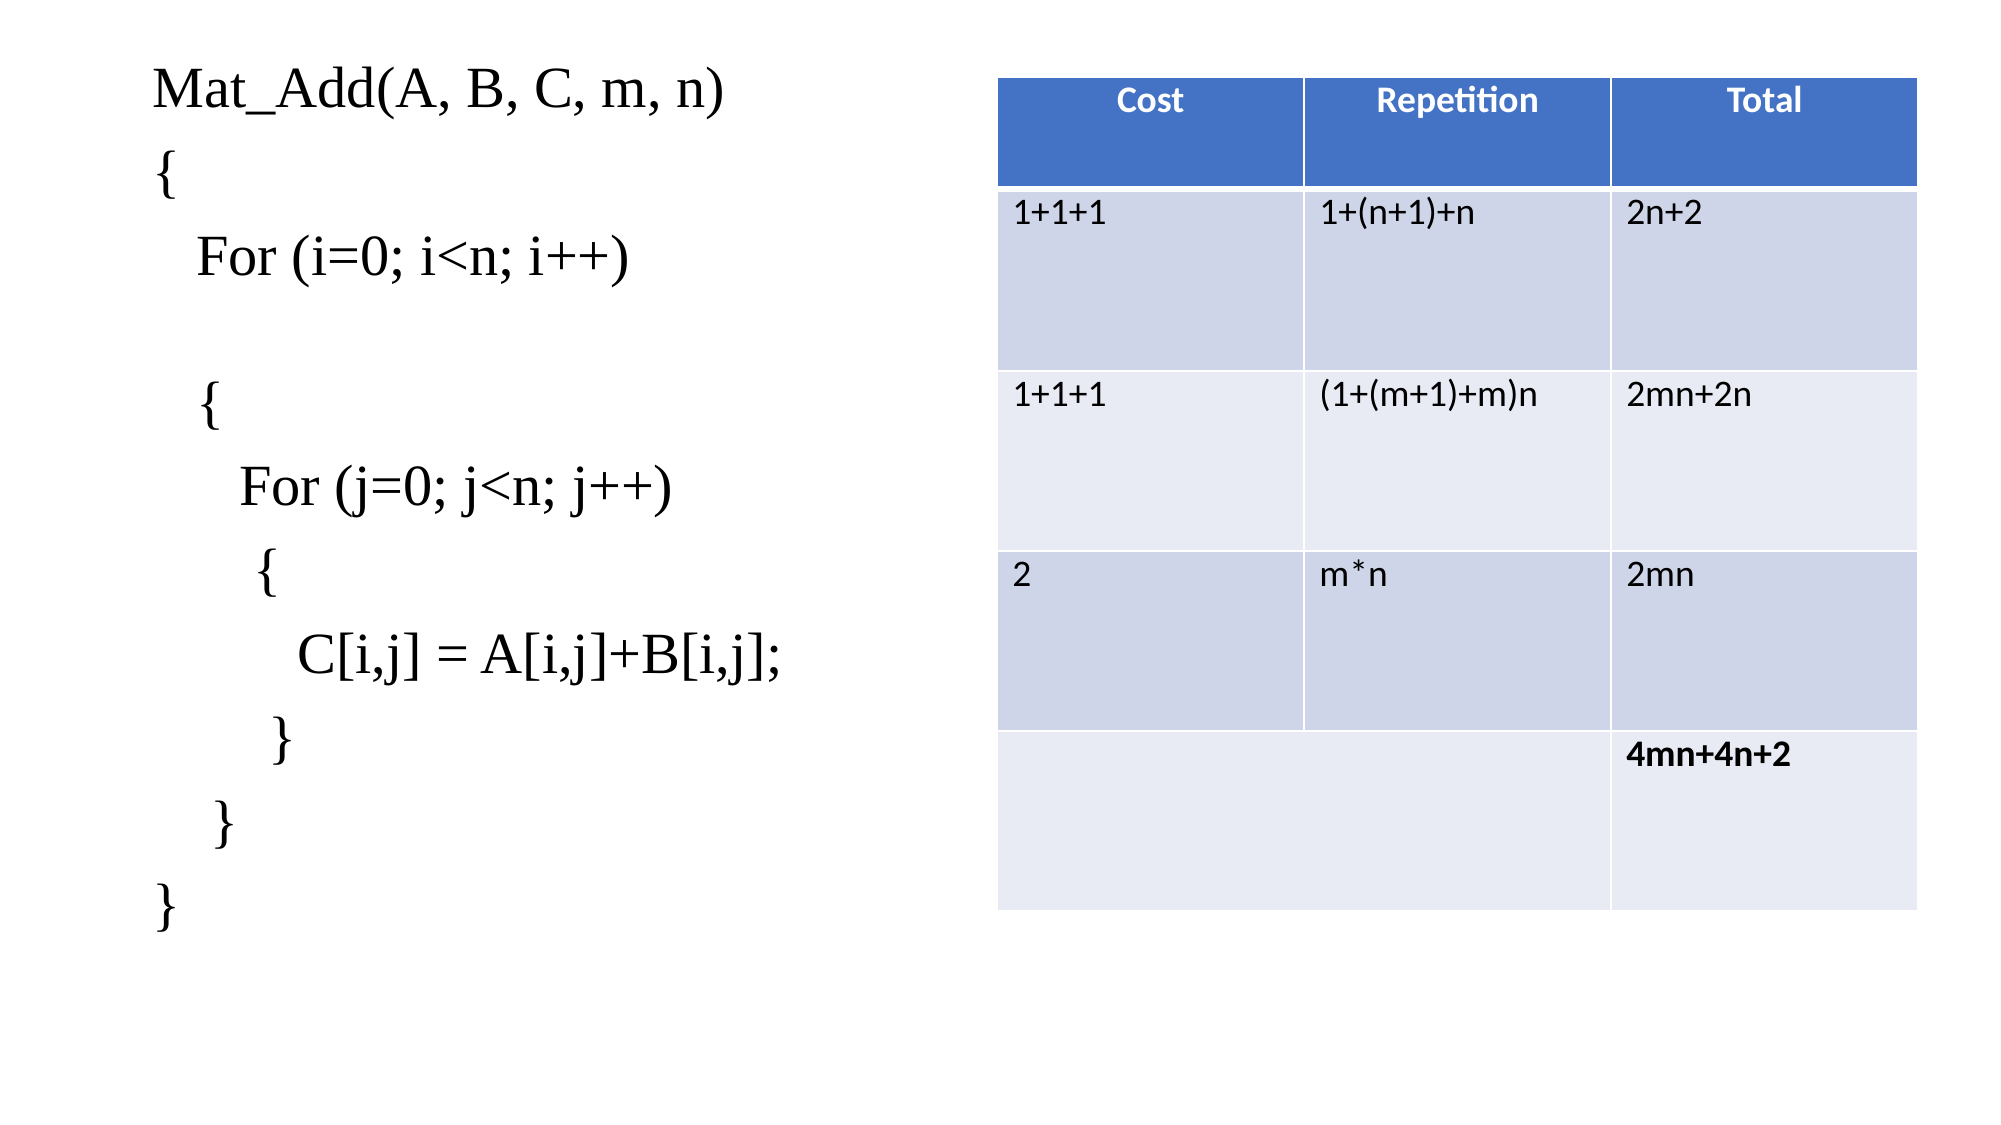

Mat_Add(A, B, C, m, n)
{
   For (i=0; i<n; i++)
   {
      For (j=0; j<n; j++)
       {
          C[i,j] = A[i,j]+B[i,j];
        }
    }
}
| Cost | Repetition | Total |
| --- | --- | --- |
| 1+1+1 | 1+(n+1)+n | 2n+2 |
| 1+1+1 | (1+(m+1)+m)n | 2mn+2n |
| 2 | m\*n | 2mn |
|  |  | 4mn+4n+2 |